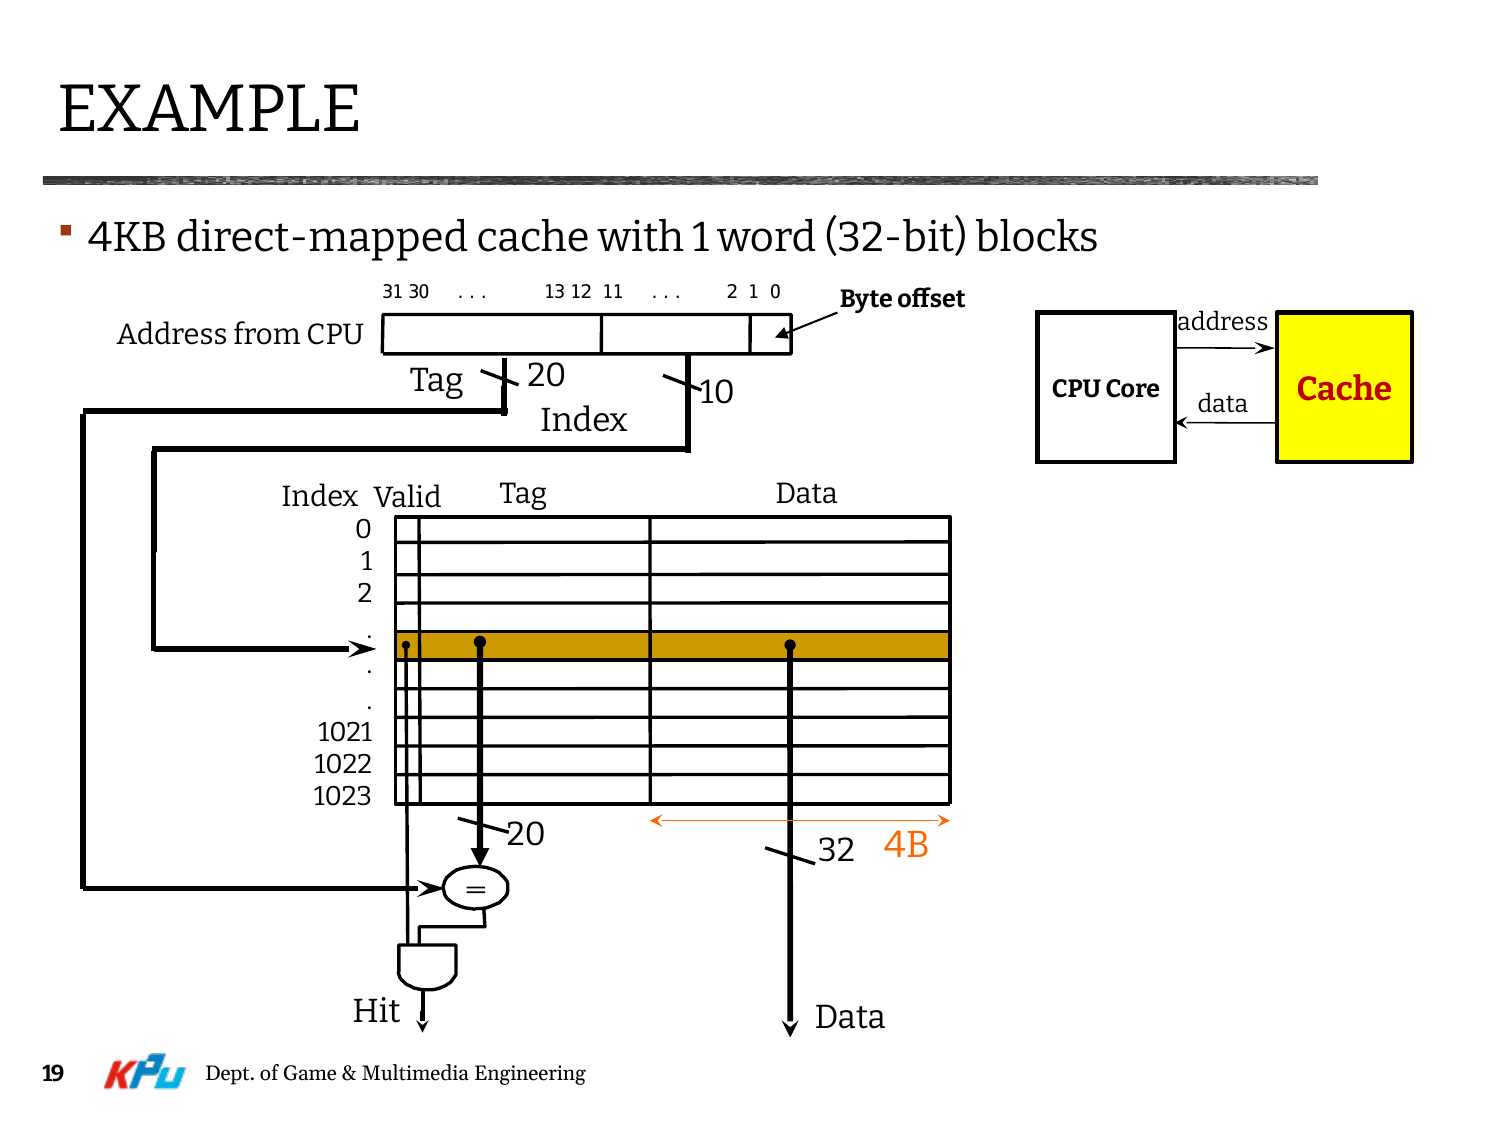

# Example
4KB direct-mapped cache with 1 word (32-bit) blocks
31 30     . . .          13 12  11     . . .        2  1  0
Byte offset

address
Address from CPU
CPU Core
Cache

20
Tag

10

Index
data
  Index
0
1
2
.
.
.
1021
1022
1023
Tag
Data
Valid

20

Hit

32

4B

Data
19
Dept. of Game & Multimedia Engineering